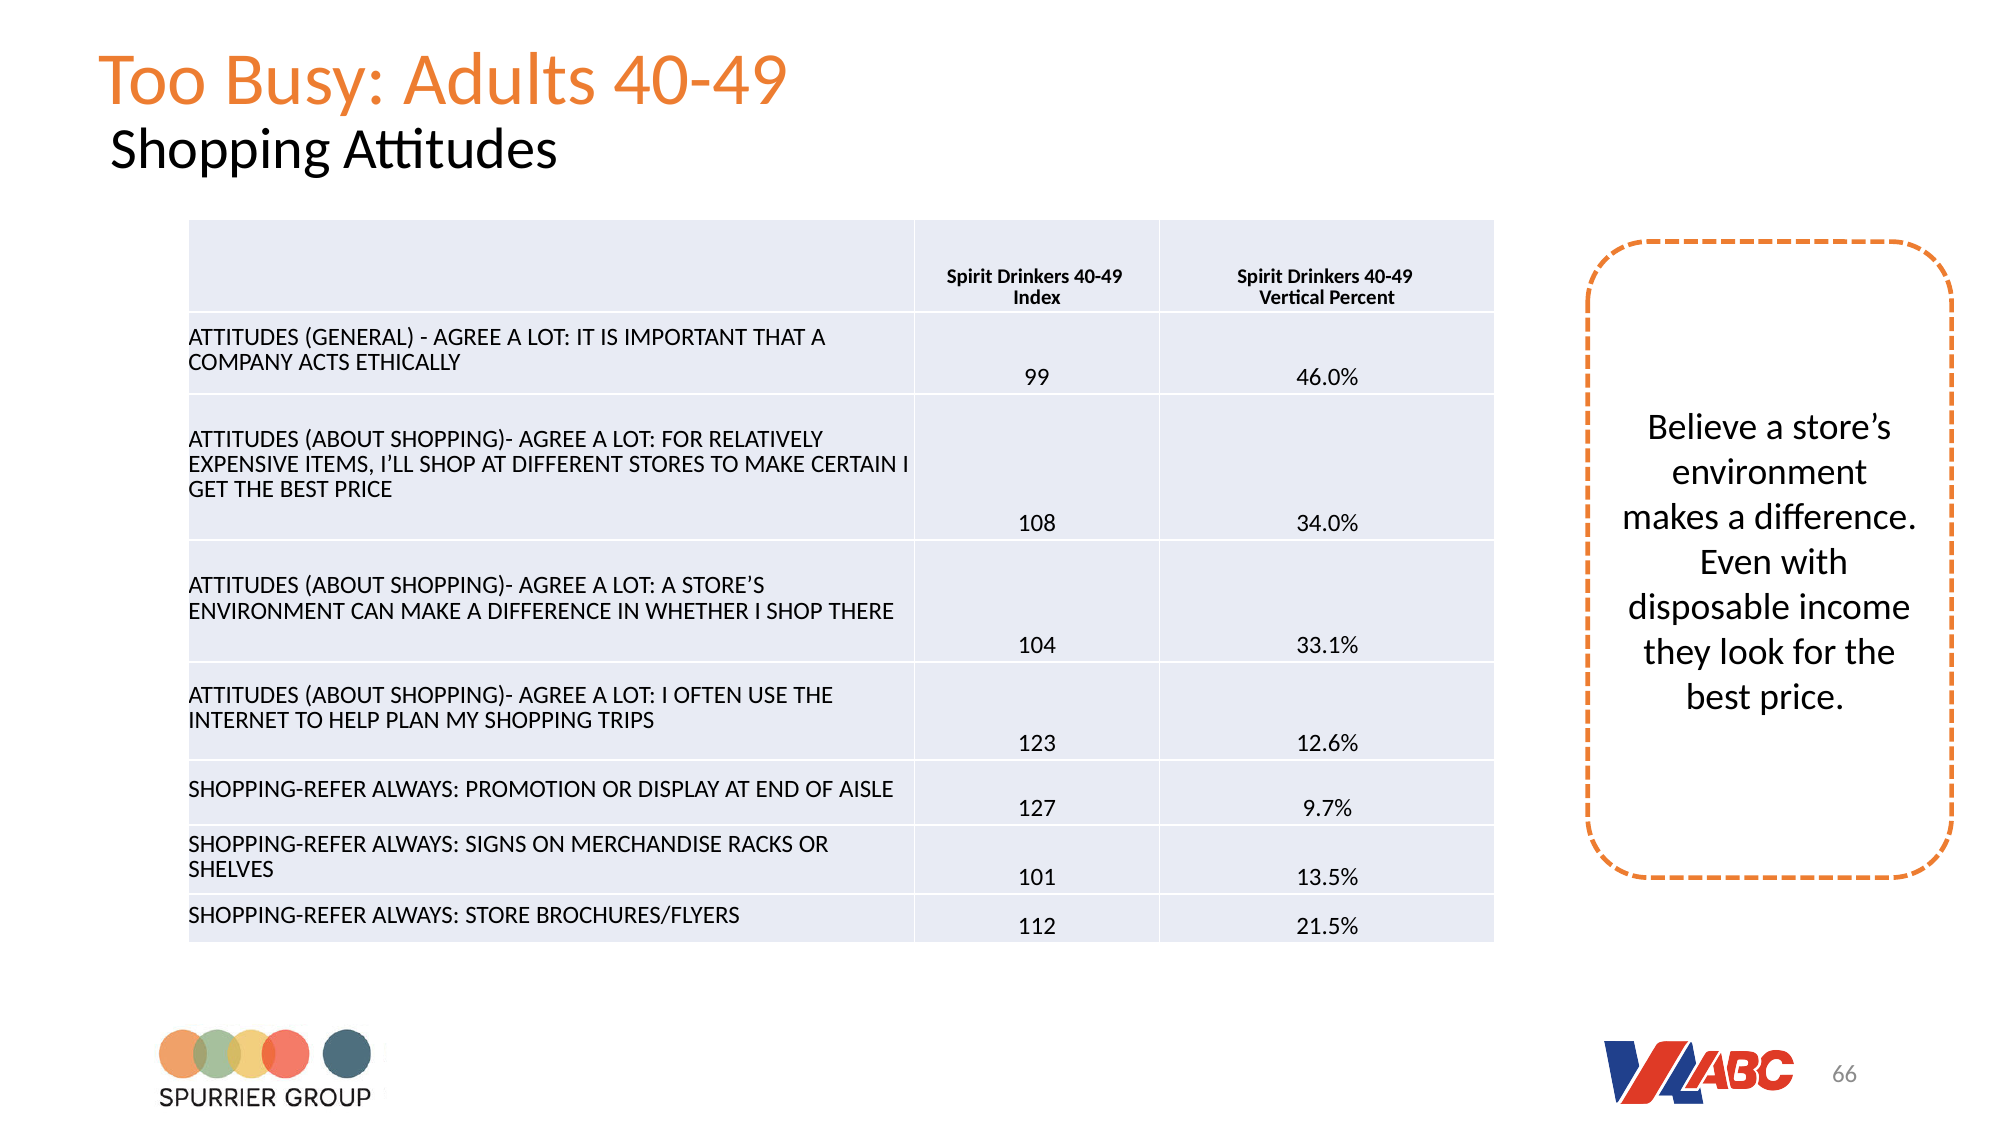

Too Busy: Adults 40-49
# Shopping Attitudes
|  | Spirit Drinkers 40-49 Index | Spirit Drinkers 40-49 Vertical Percent |
| --- | --- | --- |
| ATTITUDES (GENERAL) - AGREE A LOT: IT IS IMPORTANT THAT A COMPANY ACTS ETHICALLY | 99 | 46.0% |
| ATTITUDES (ABOUT SHOPPING)- AGREE A LOT: FOR RELATIVELY EXPENSIVE ITEMS, I’LL SHOP AT DIFFERENT STORES TO MAKE CERTAIN I GET THE BEST PRICE | 108 | 34.0% |
| ATTITUDES (ABOUT SHOPPING)- AGREE A LOT: A STORE’S ENVIRONMENT CAN MAKE A DIFFERENCE IN WHETHER I SHOP THERE | 104 | 33.1% |
| ATTITUDES (ABOUT SHOPPING)- AGREE A LOT: I OFTEN USE THE INTERNET TO HELP PLAN MY SHOPPING TRIPS | 123 | 12.6% |
| SHOPPING-REFER ALWAYS: PROMOTION OR DISPLAY AT END OF AISLE | 127 | 9.7% |
| SHOPPING-REFER ALWAYS: SIGNS ON MERCHANDISE RACKS OR SHELVES | 101 | 13.5% |
| SHOPPING-REFER ALWAYS: STORE BROCHURES/FLYERS | 112 | 21.5% |
Believe a store’s environment makes a difference.  Even with disposable income they look for the best price.
66